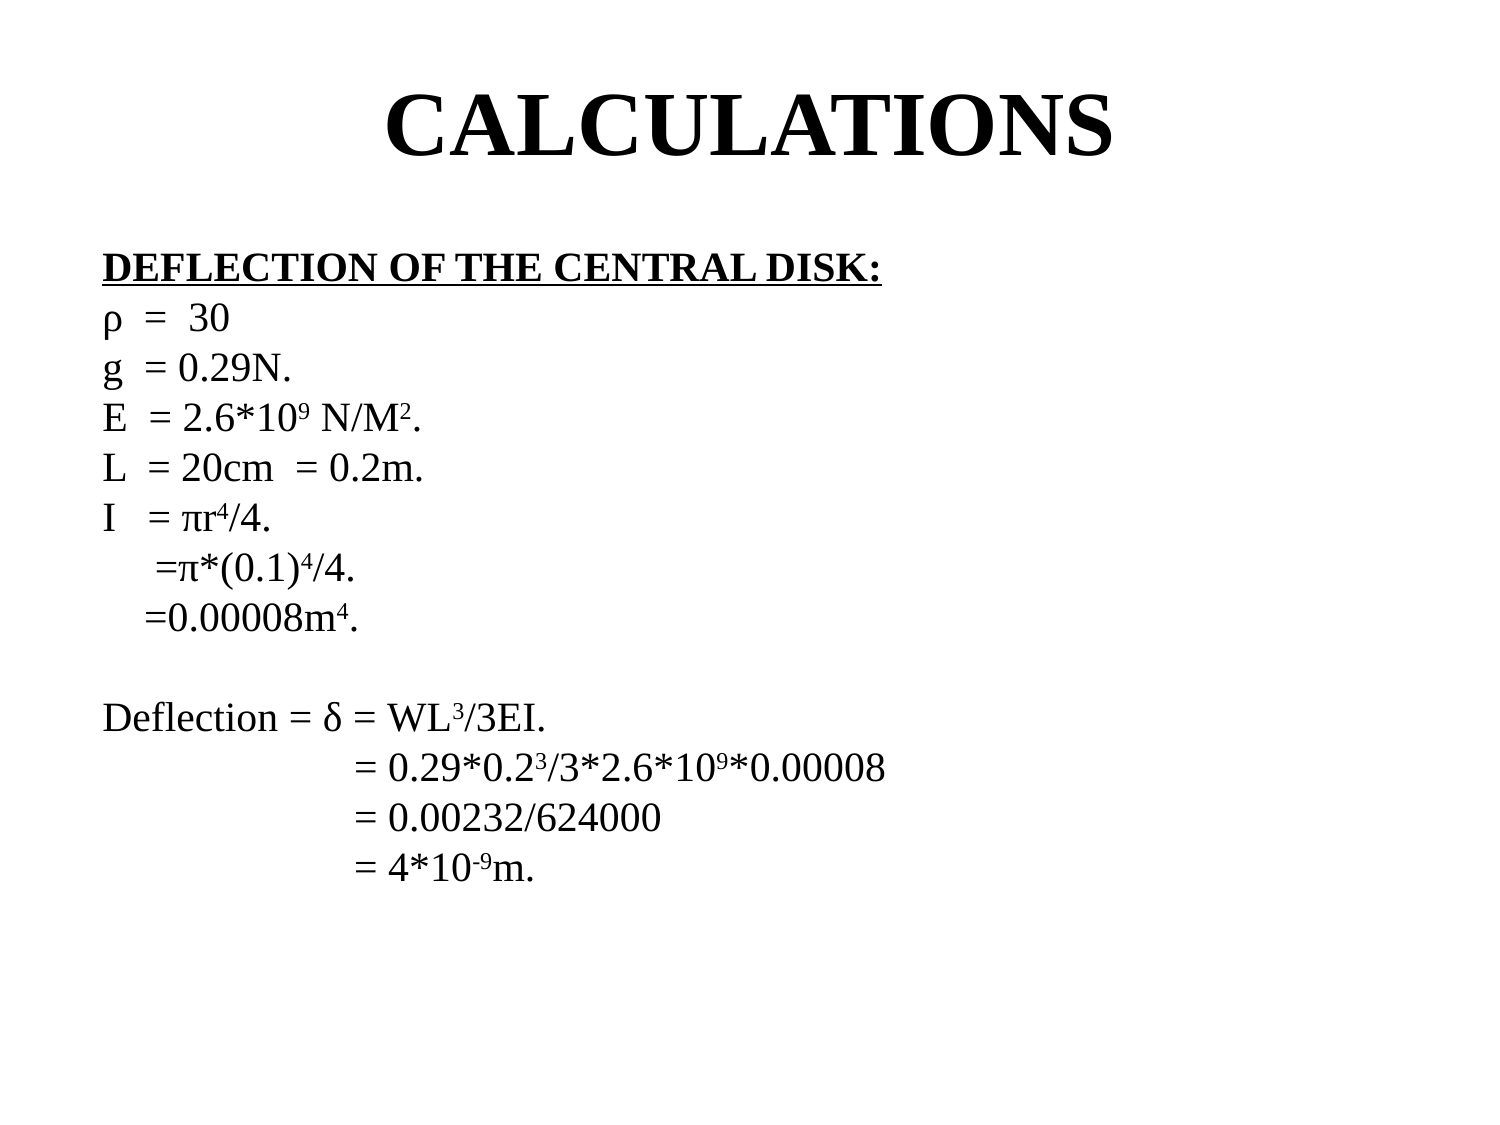

# CALCULATIONS
DEFLECTION OF THE CENTRAL DISK:
ρ  =  30
g  = 0.29N.
E  = 2.6*109 N/M2.
L  = 20cm  = 0.2m.
I   = πr4/4.
     =π*(0.1)4/4.
    =0.00008m4.

Deflection = δ = WL3/3EI.
                        = 0.29*0.23/3*2.6*109*0.00008
                        = 0.00232/624000
                        = 4*10-9m.